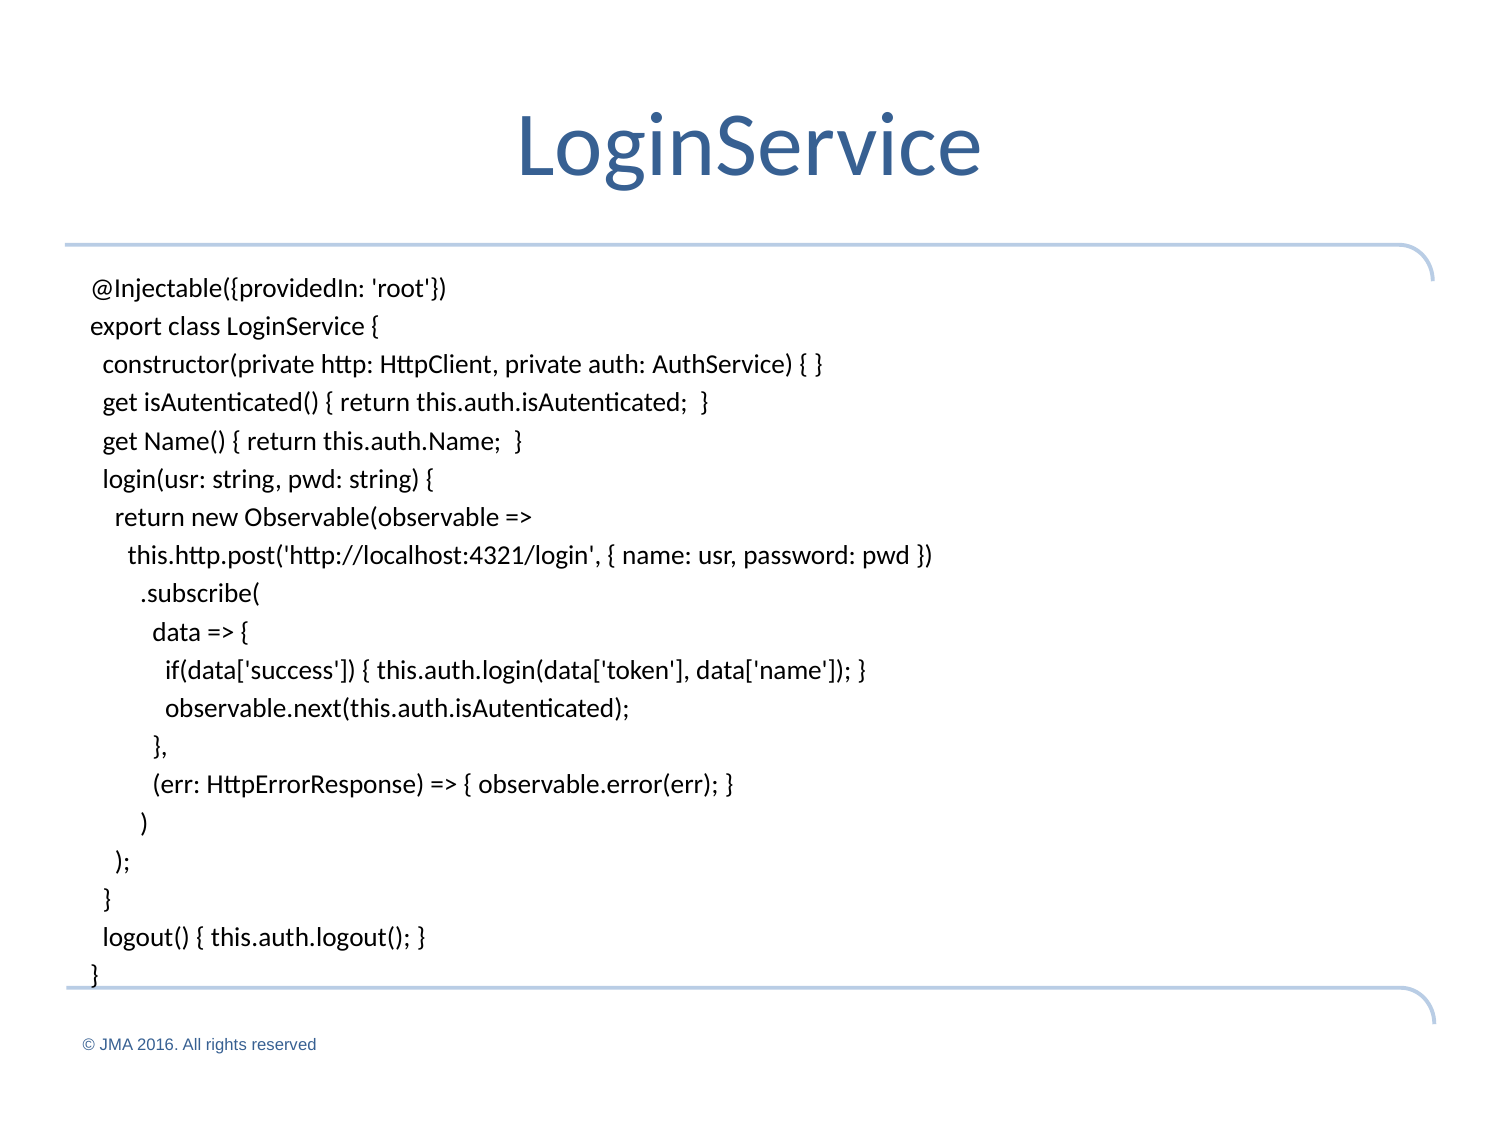

# LoginService
@Injectable({providedIn: 'root'})
export class LoginService {
  constructor(private http: HttpClient, private auth: AuthService) { }
  get isAutenticated() { return this.auth.isAutenticated;  }
  get Name() { return this.auth.Name;  }
  login(usr: string, pwd: string) {
    return new Observable(observable =>
      this.http.post('http://localhost:4321/login', { name: usr, password: pwd })
        .subscribe(
          data => {
            if(data['success']) { this.auth.login(data['token'], data['name']); }
            observable.next(this.auth.isAutenticated);
          },
          (err: HttpErrorResponse) => { observable.error(err); }
        )
    );
  }
  logout() { this.auth.logout(); }
}